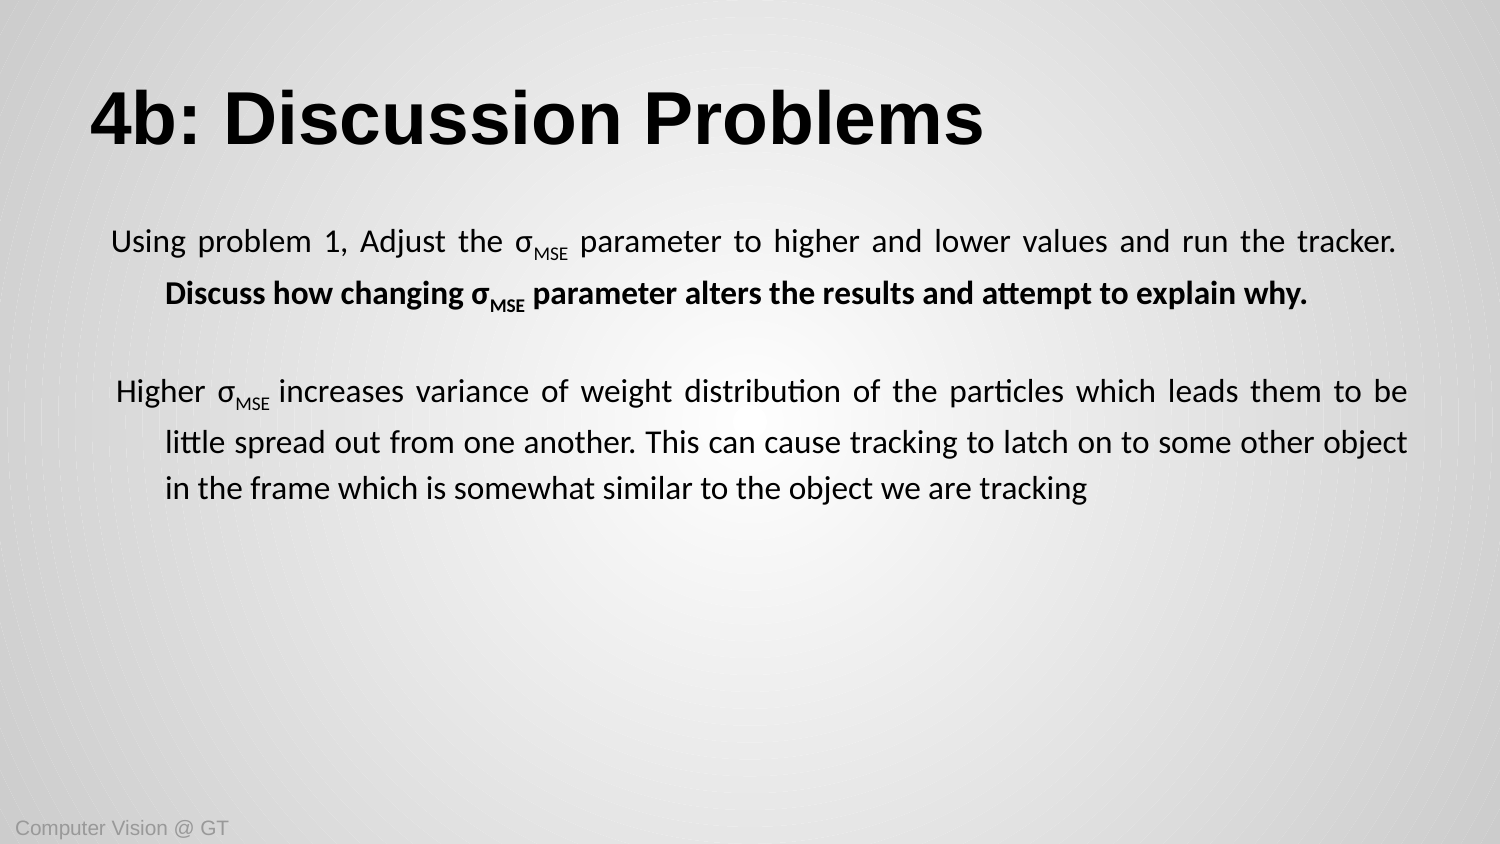

# 4b: Discussion Problems
Using problem 1, Adjust the σMSE parameter to higher and lower values and run the tracker.  Discuss how changing σMSE parameter alters the results and attempt to explain why.

Higher σMSE increases variance of weight distribution of the particles which leads them to be little spread out from one another. This can cause tracking to latch on to some other object in the frame which is somewhat similar to the object we are tracking
Computer Vision @ GT